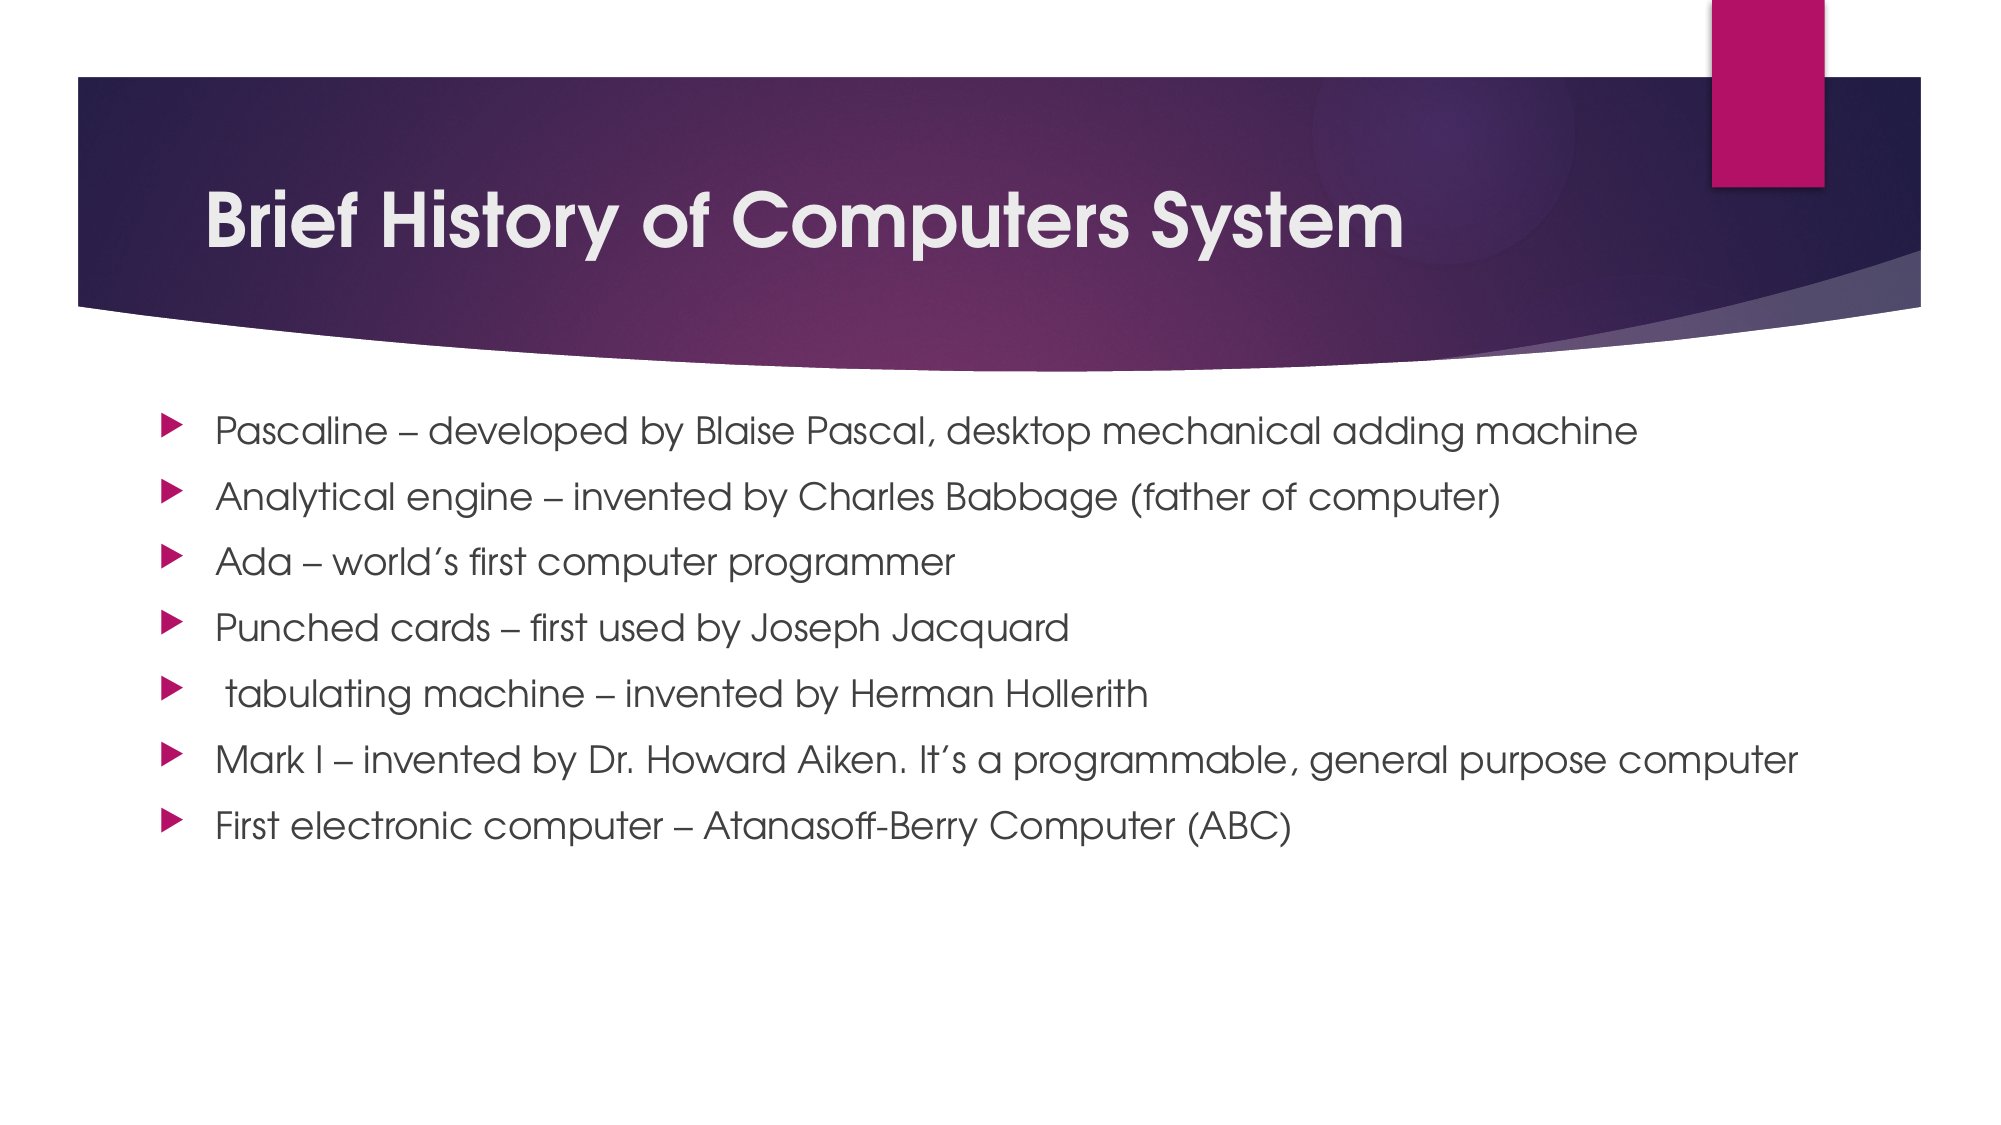

# Brief History of Computers System
Pascaline – developed by Blaise Pascal, desktop mechanical adding machine
Analytical engine – invented by Charles Babbage (father of computer)
Ada – world’s first computer programmer
Punched cards – first used by Joseph Jacquard
 tabulating machine – invented by Herman Hollerith
Mark I – invented by Dr. Howard Aiken. It’s a programmable, general purpose computer
First electronic computer – Atanasoff-Berry Computer (ABC)